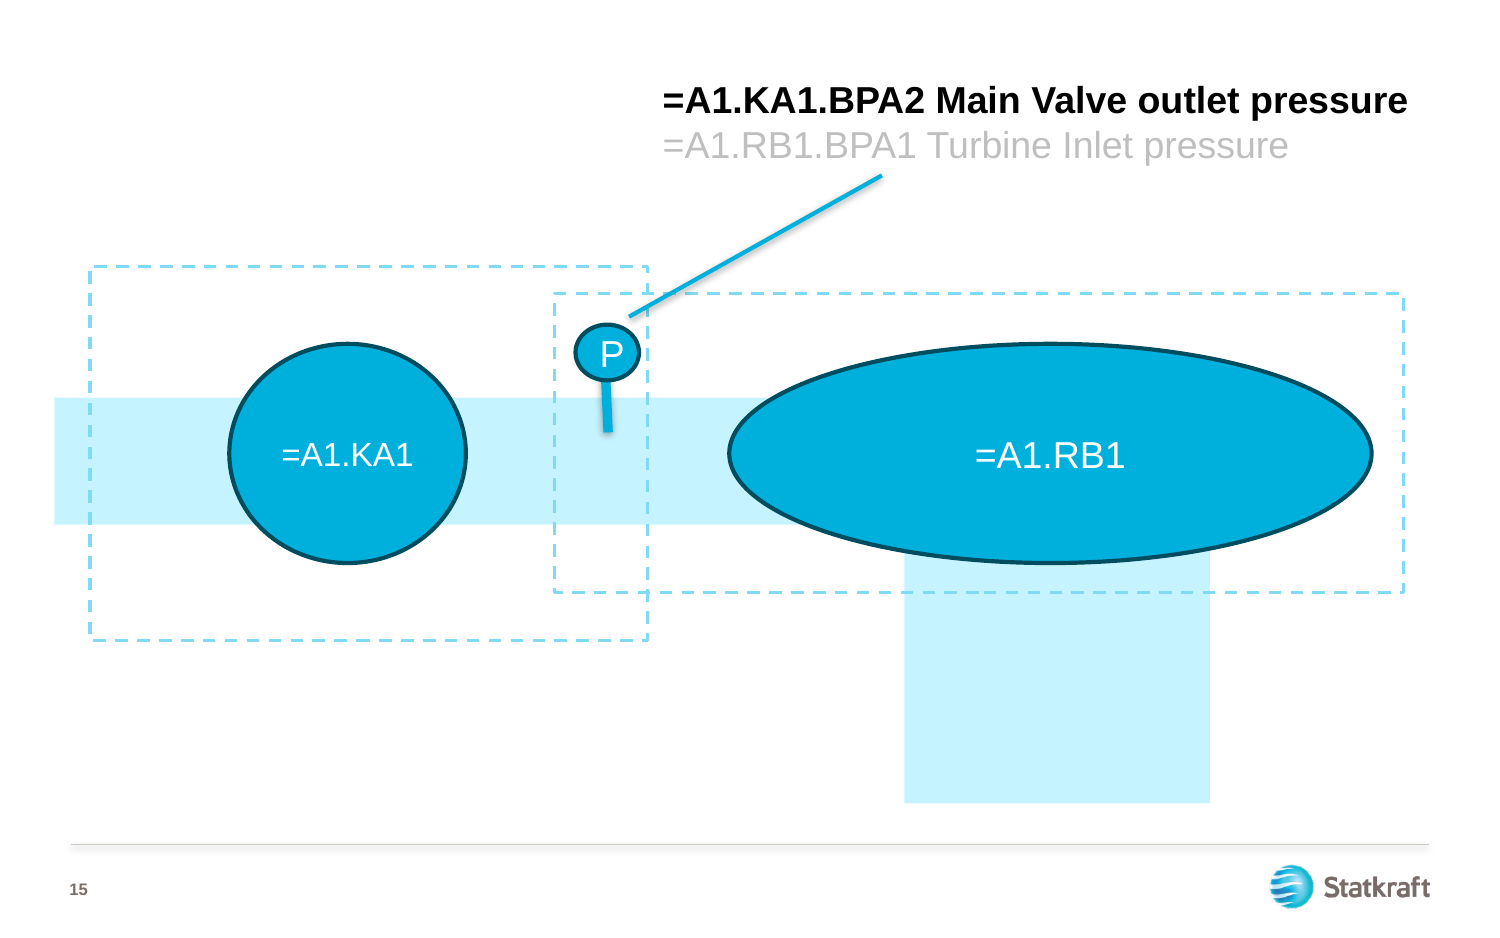

=A1.KA1.BPA2 Main Valve outlet pressure
=A1.RB1.BPA1 Turbine Inlet pressure

P
=A1.KA1
=A1.RB1

15